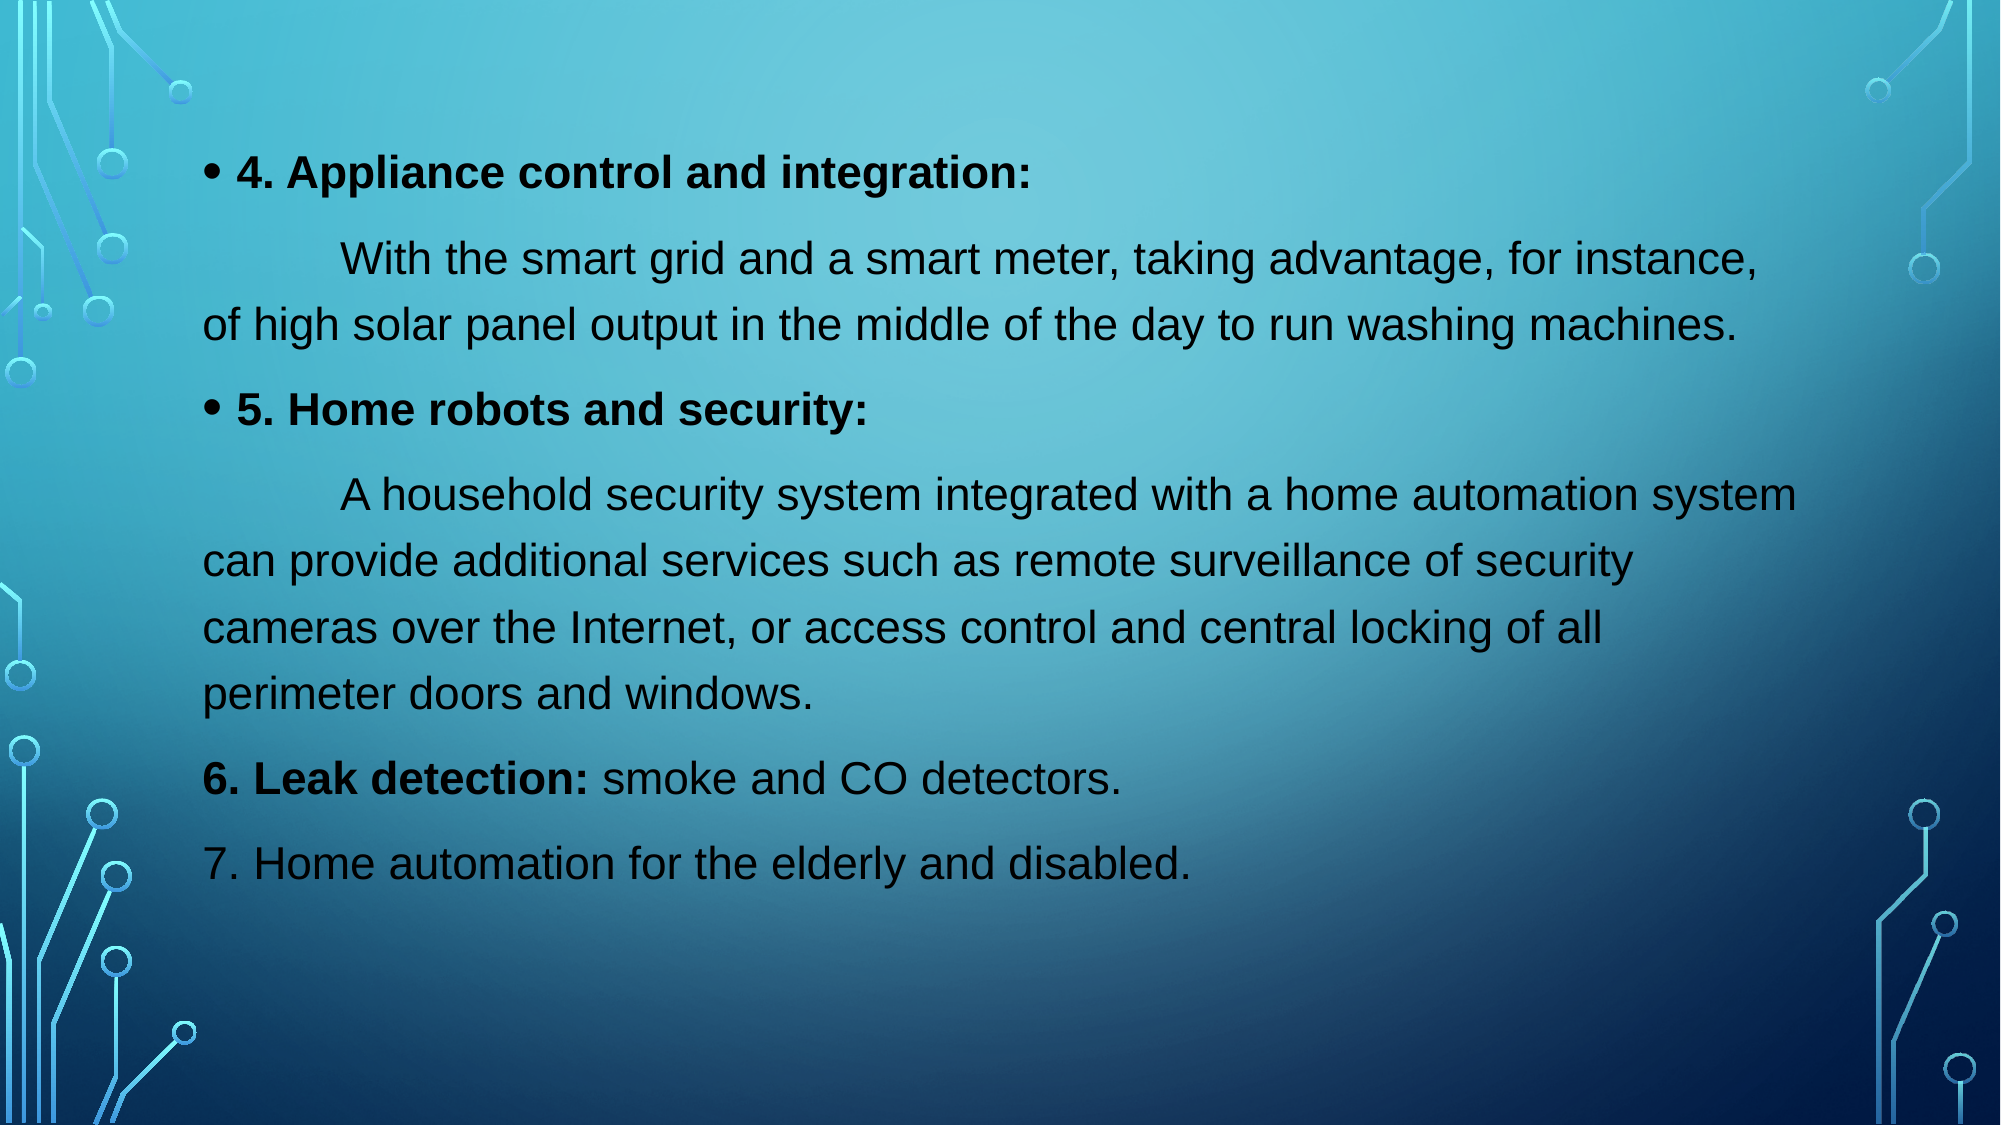

#
4. Appliance control and integration:
	With the smart grid and a smart meter, taking advantage, for instance, of high solar panel output in the middle of the day to run washing machines.
5. Home robots and security:
	A household security system integrated with a home automation system can provide additional services such as remote surveillance of security cameras over the Internet, or access control and central locking of all perimeter doors and windows.
6. Leak detection: smoke and CO detectors.
7. Home automation for the elderly and disabled.